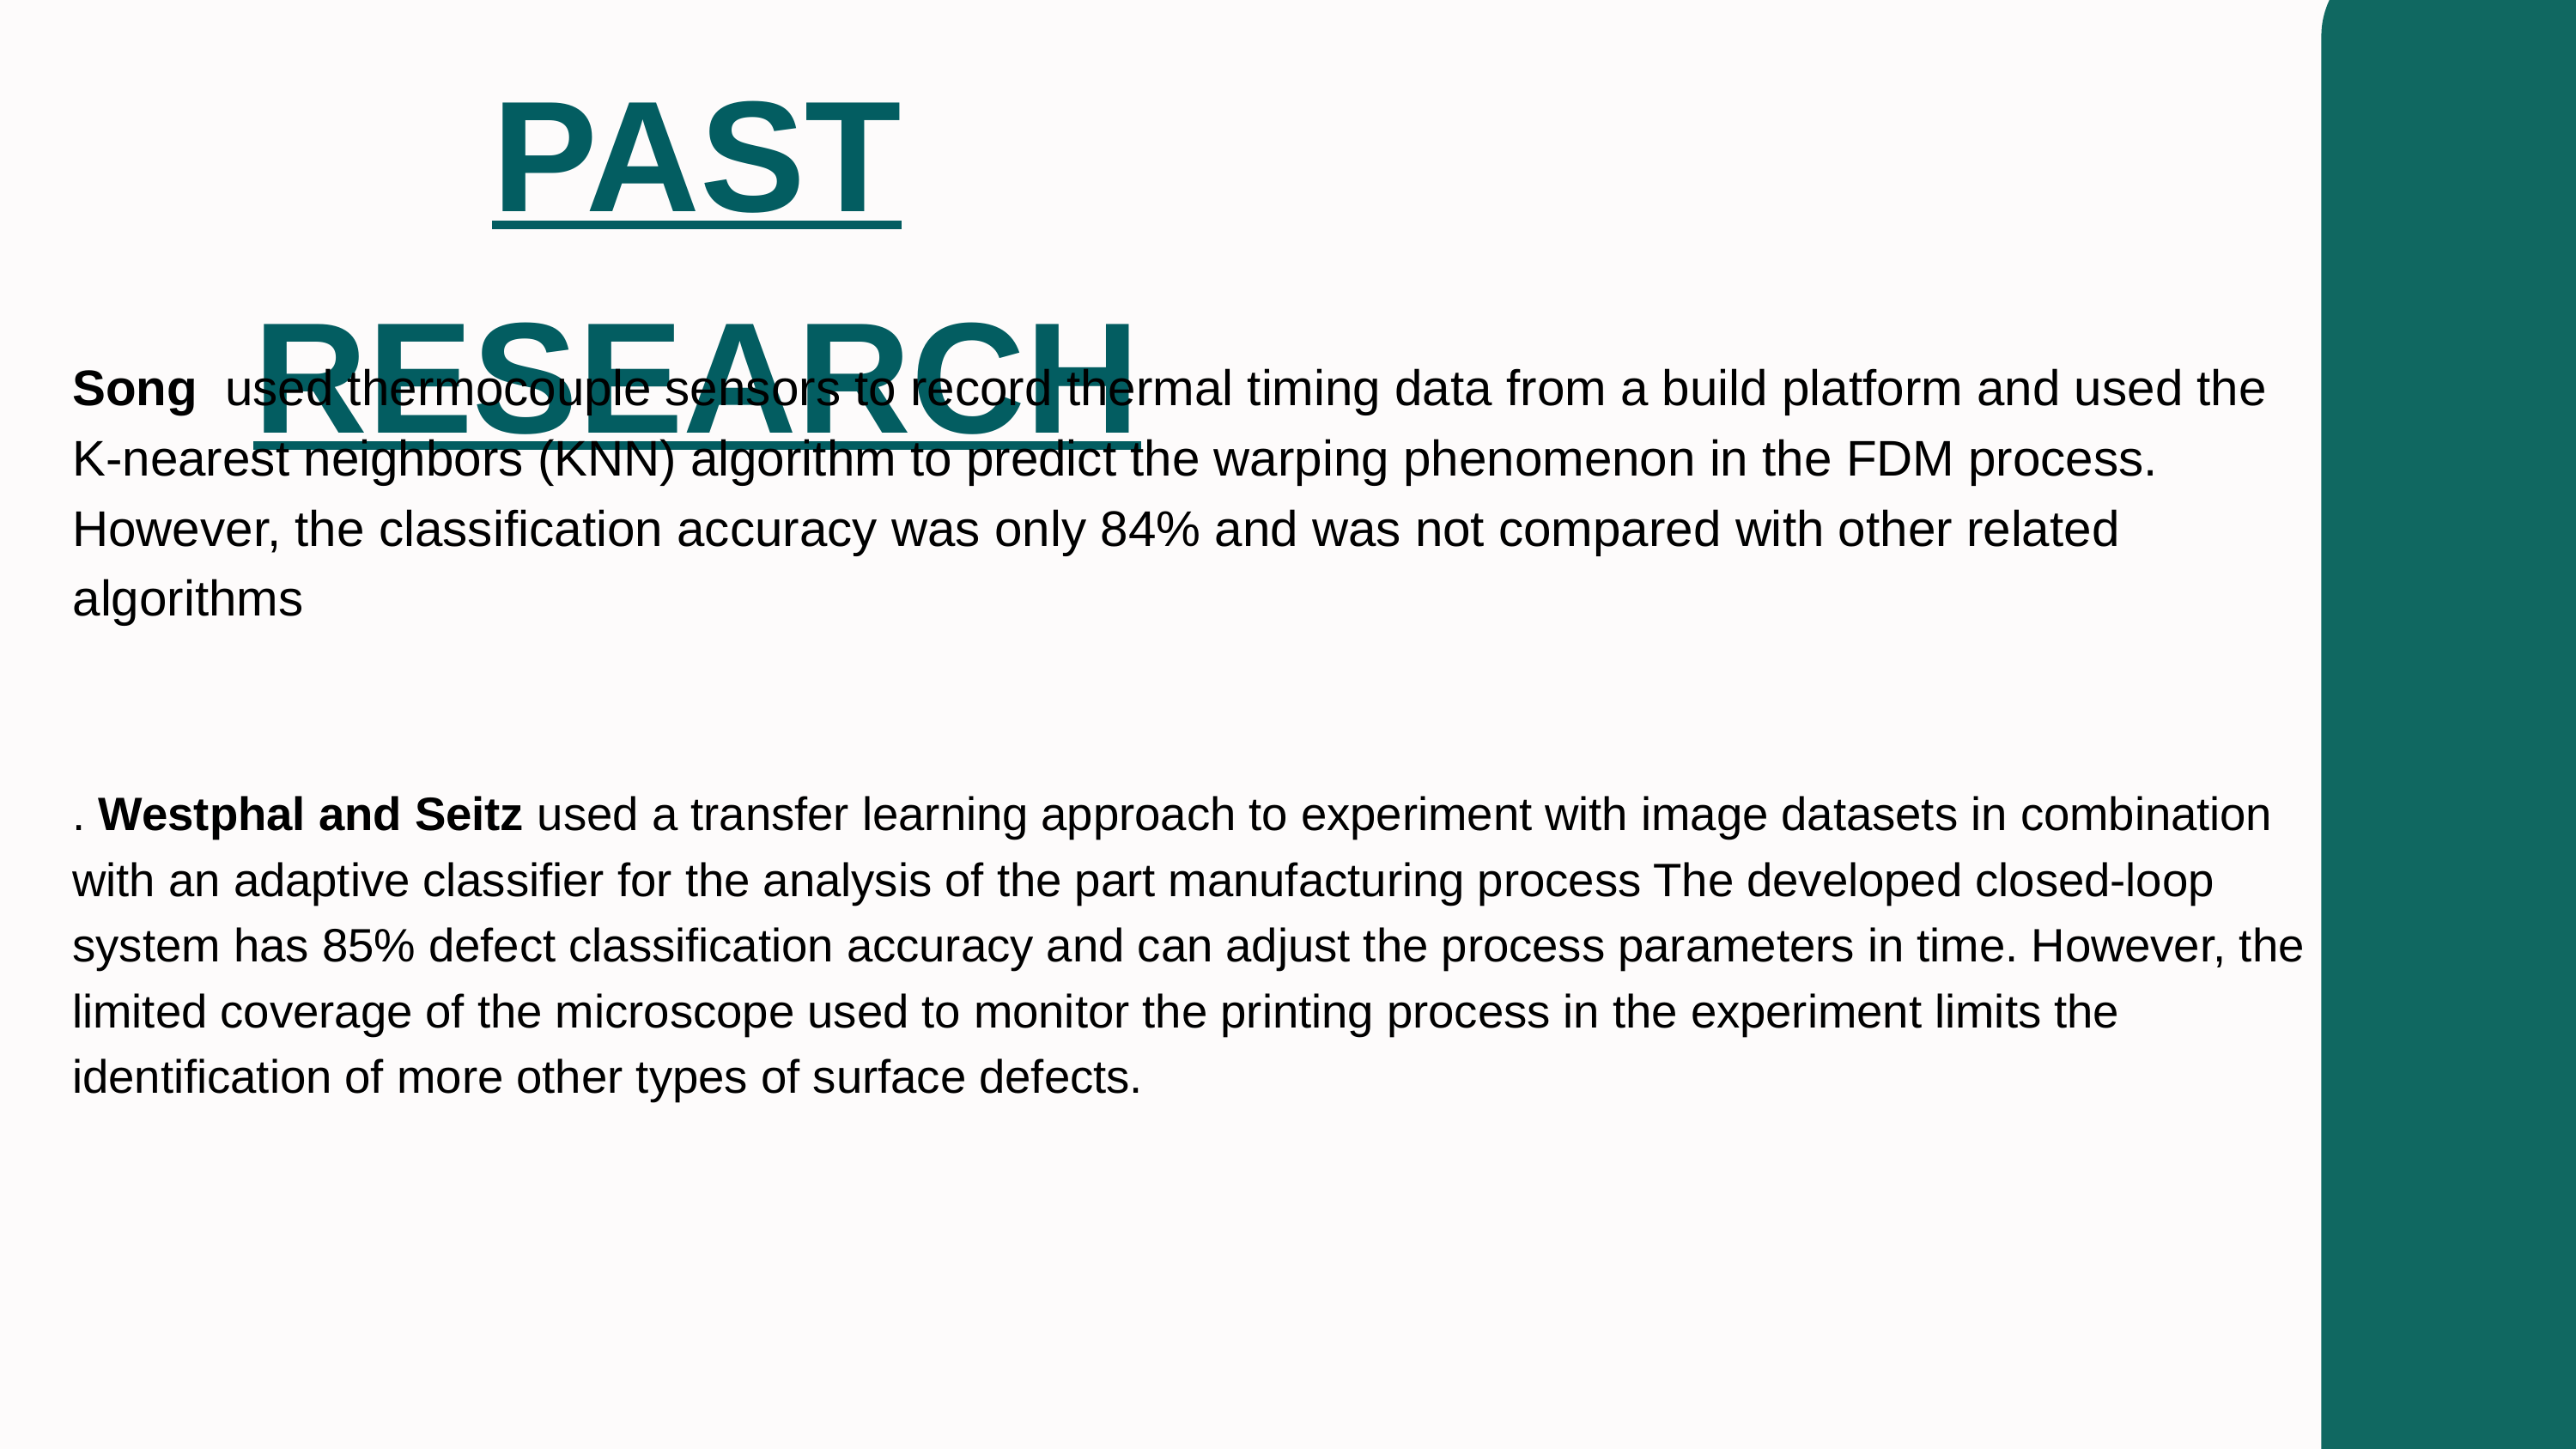

PAST RESEARCH
Song  used thermocouple sensors to record thermal timing data from a build platform and used the K-nearest neighbors (KNN) algorithm to predict the warping phenomenon in the FDM process. However, the classification accuracy was only 84% and was not compared with other related algorithms
. Westphal and Seitz used a transfer learning approach to experiment with image datasets in combination with an adaptive classifier for the analysis of the part manufacturing process The developed closed-loop system has 85% defect classification accuracy and can adjust the process parameters in time. However, the limited coverage of the microscope used to monitor the printing process in the experiment limits the identification of more other types of surface defects.